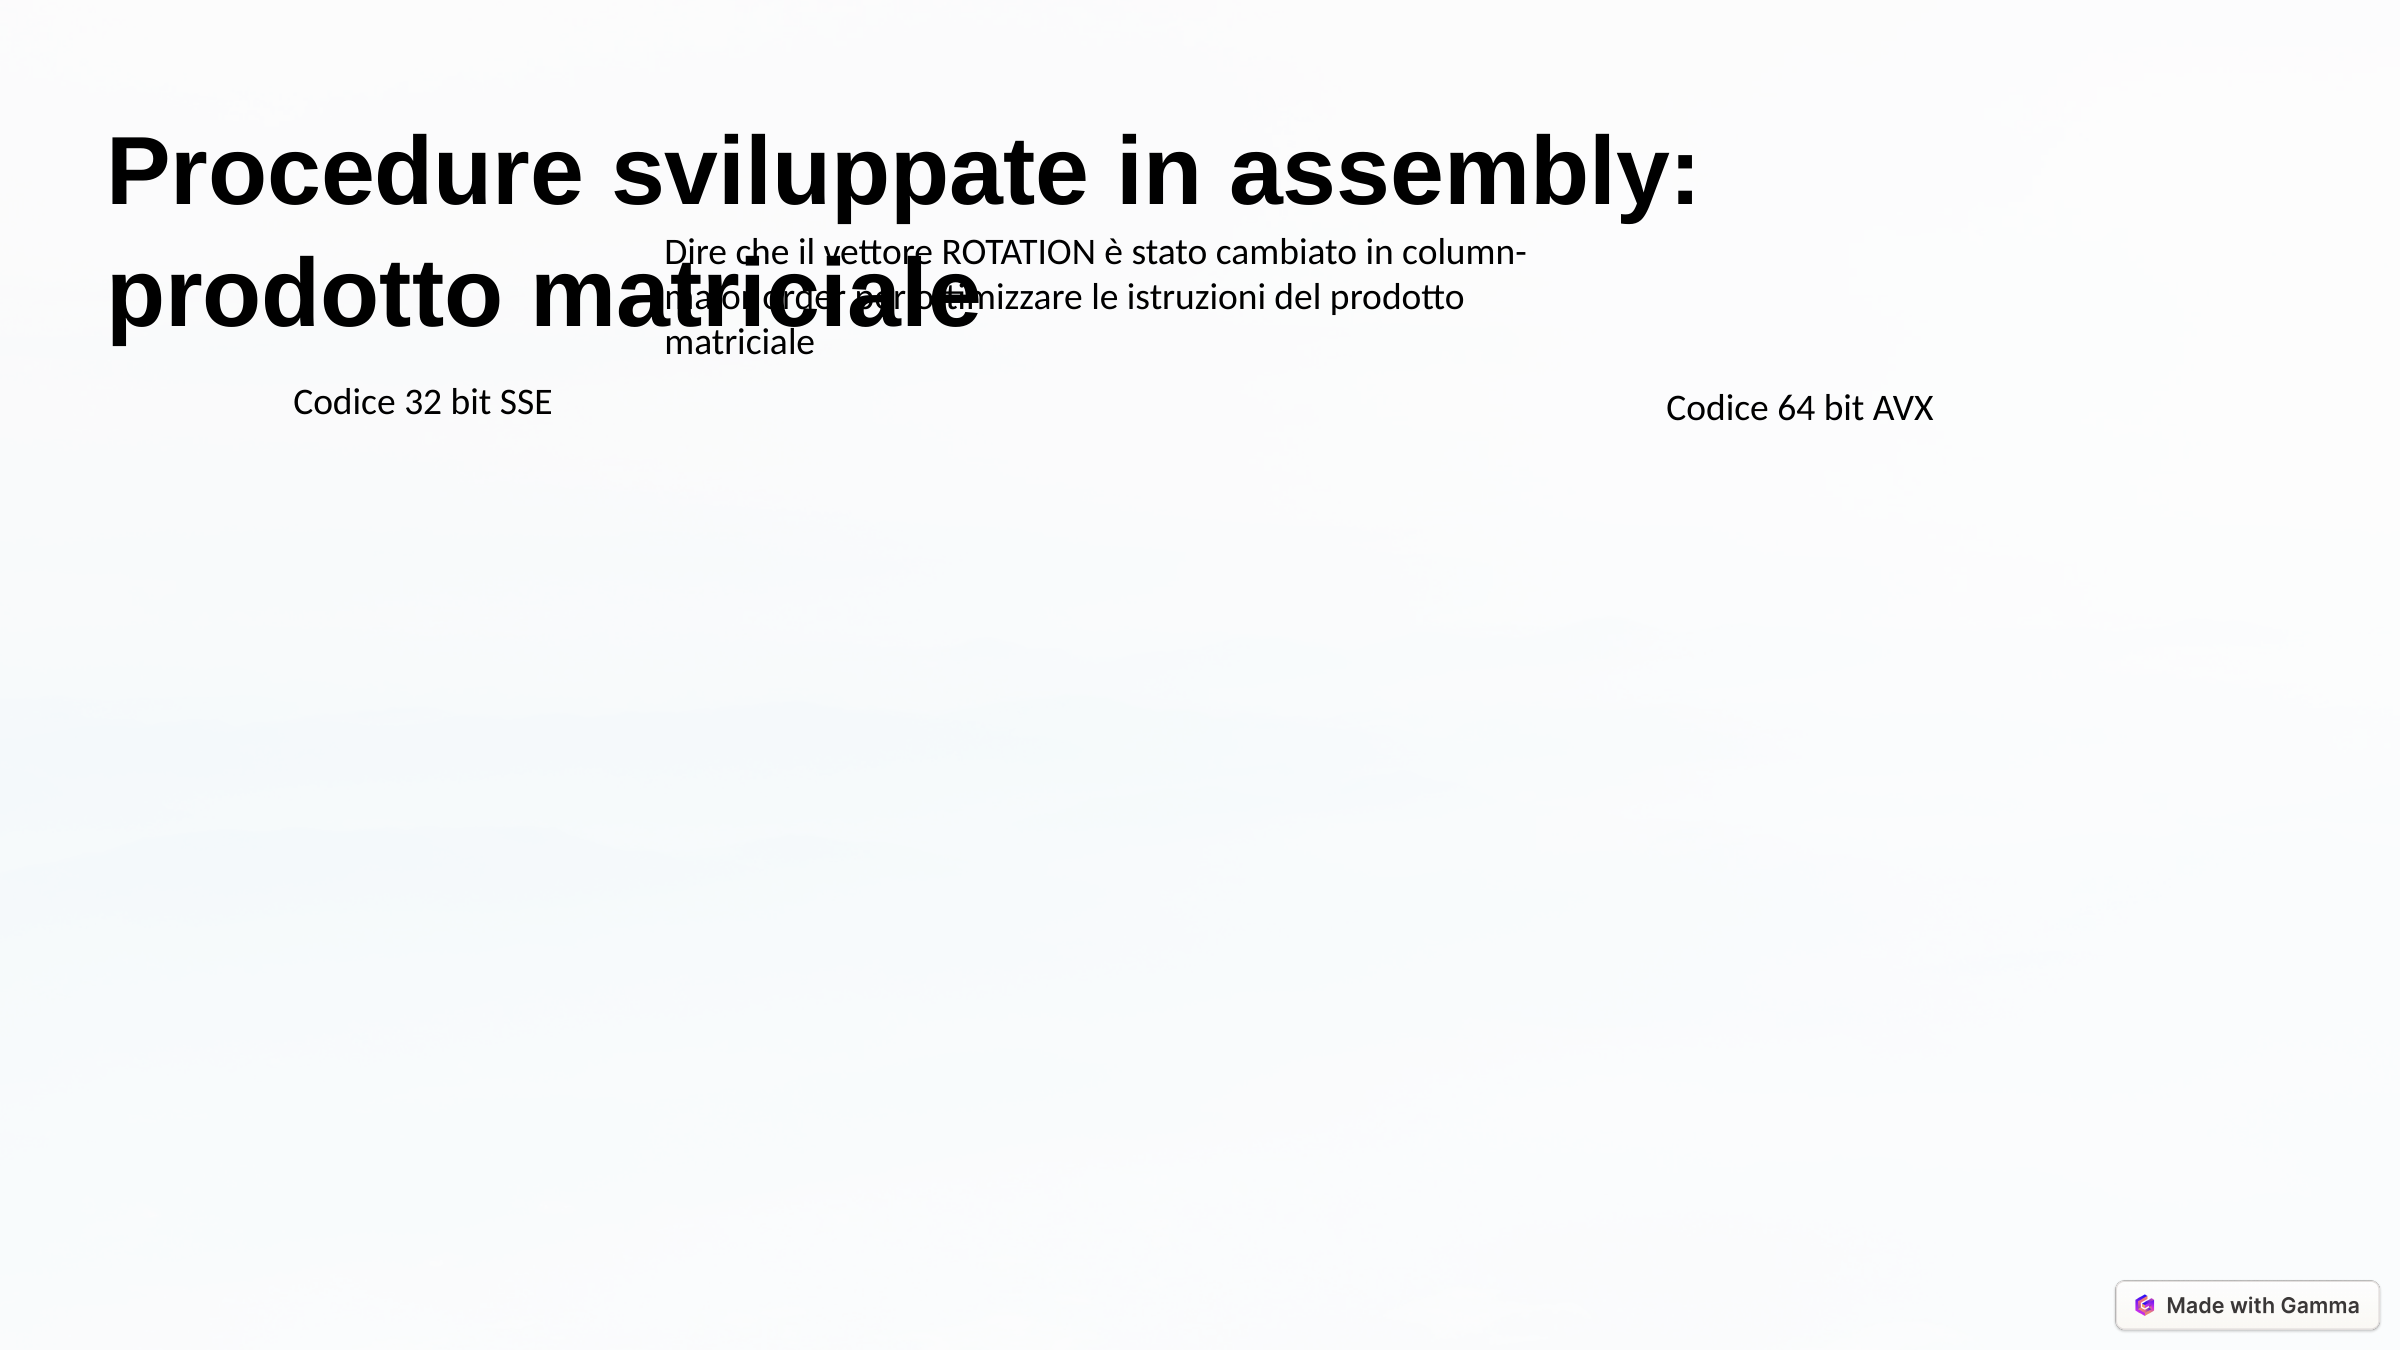

Procedure sviluppate in assembly: prodotto matriciale
Dire che il vettore ROTATION è stato cambiato in column-major order per ottimizzare le istruzioni del prodotto matriciale
Codice 32 bit SSE
Codice 64 bit AVX